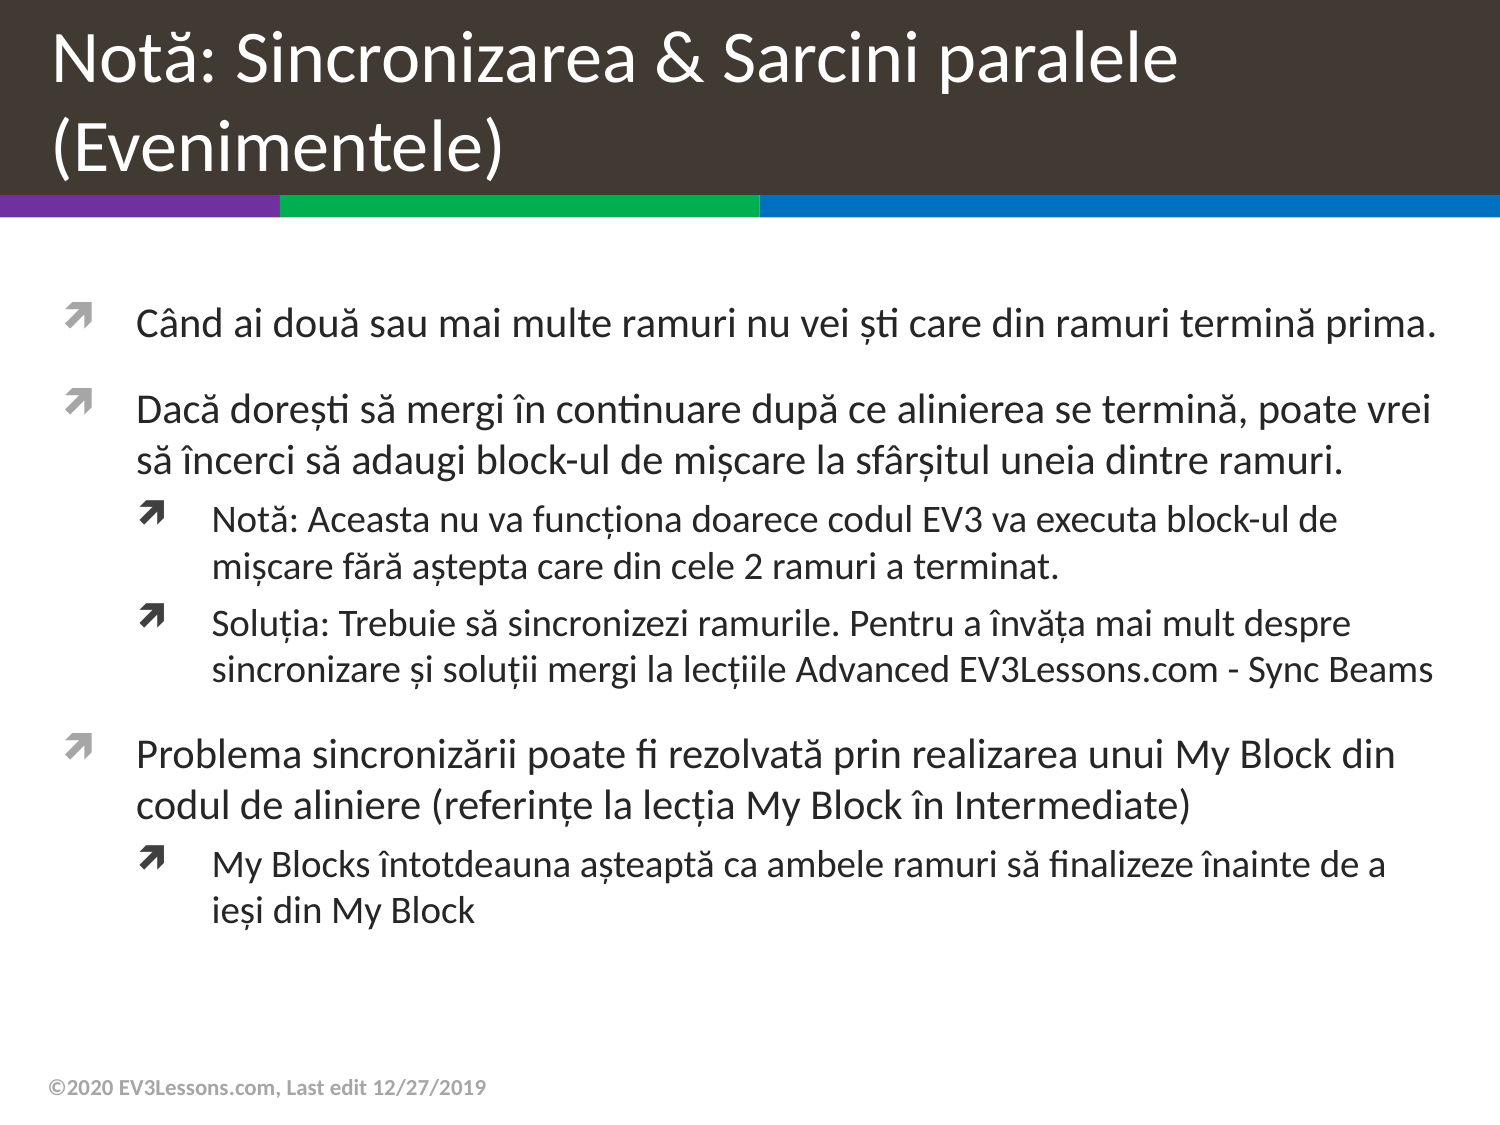

# Notă: Sincronizarea & Sarcini paralele (Evenimentele)
Când ai două sau mai multe ramuri nu vei ști care din ramuri termină prima.
Dacă dorești să mergi în continuare după ce alinierea se termină, poate vrei să încerci să adaugi block-ul de mișcare la sfârșitul uneia dintre ramuri.
Notă: Aceasta nu va funcționa doarece codul EV3 va executa block-ul de mișcare fără aștepta care din cele 2 ramuri a terminat.
Soluția: Trebuie să sincronizezi ramurile. Pentru a învăța mai mult despre sincronizare și soluții mergi la lecțiile Advanced EV3Lessons.com - Sync Beams
Problema sincronizării poate fi rezolvată prin realizarea unui My Block din codul de aliniere (referințe la lecția My Block în Intermediate)
My Blocks întotdeauna așteaptă ca ambele ramuri să finalizeze înainte de a ieși din My Block

©2020 EV3Lessons.com, Last edit 12/27/2019